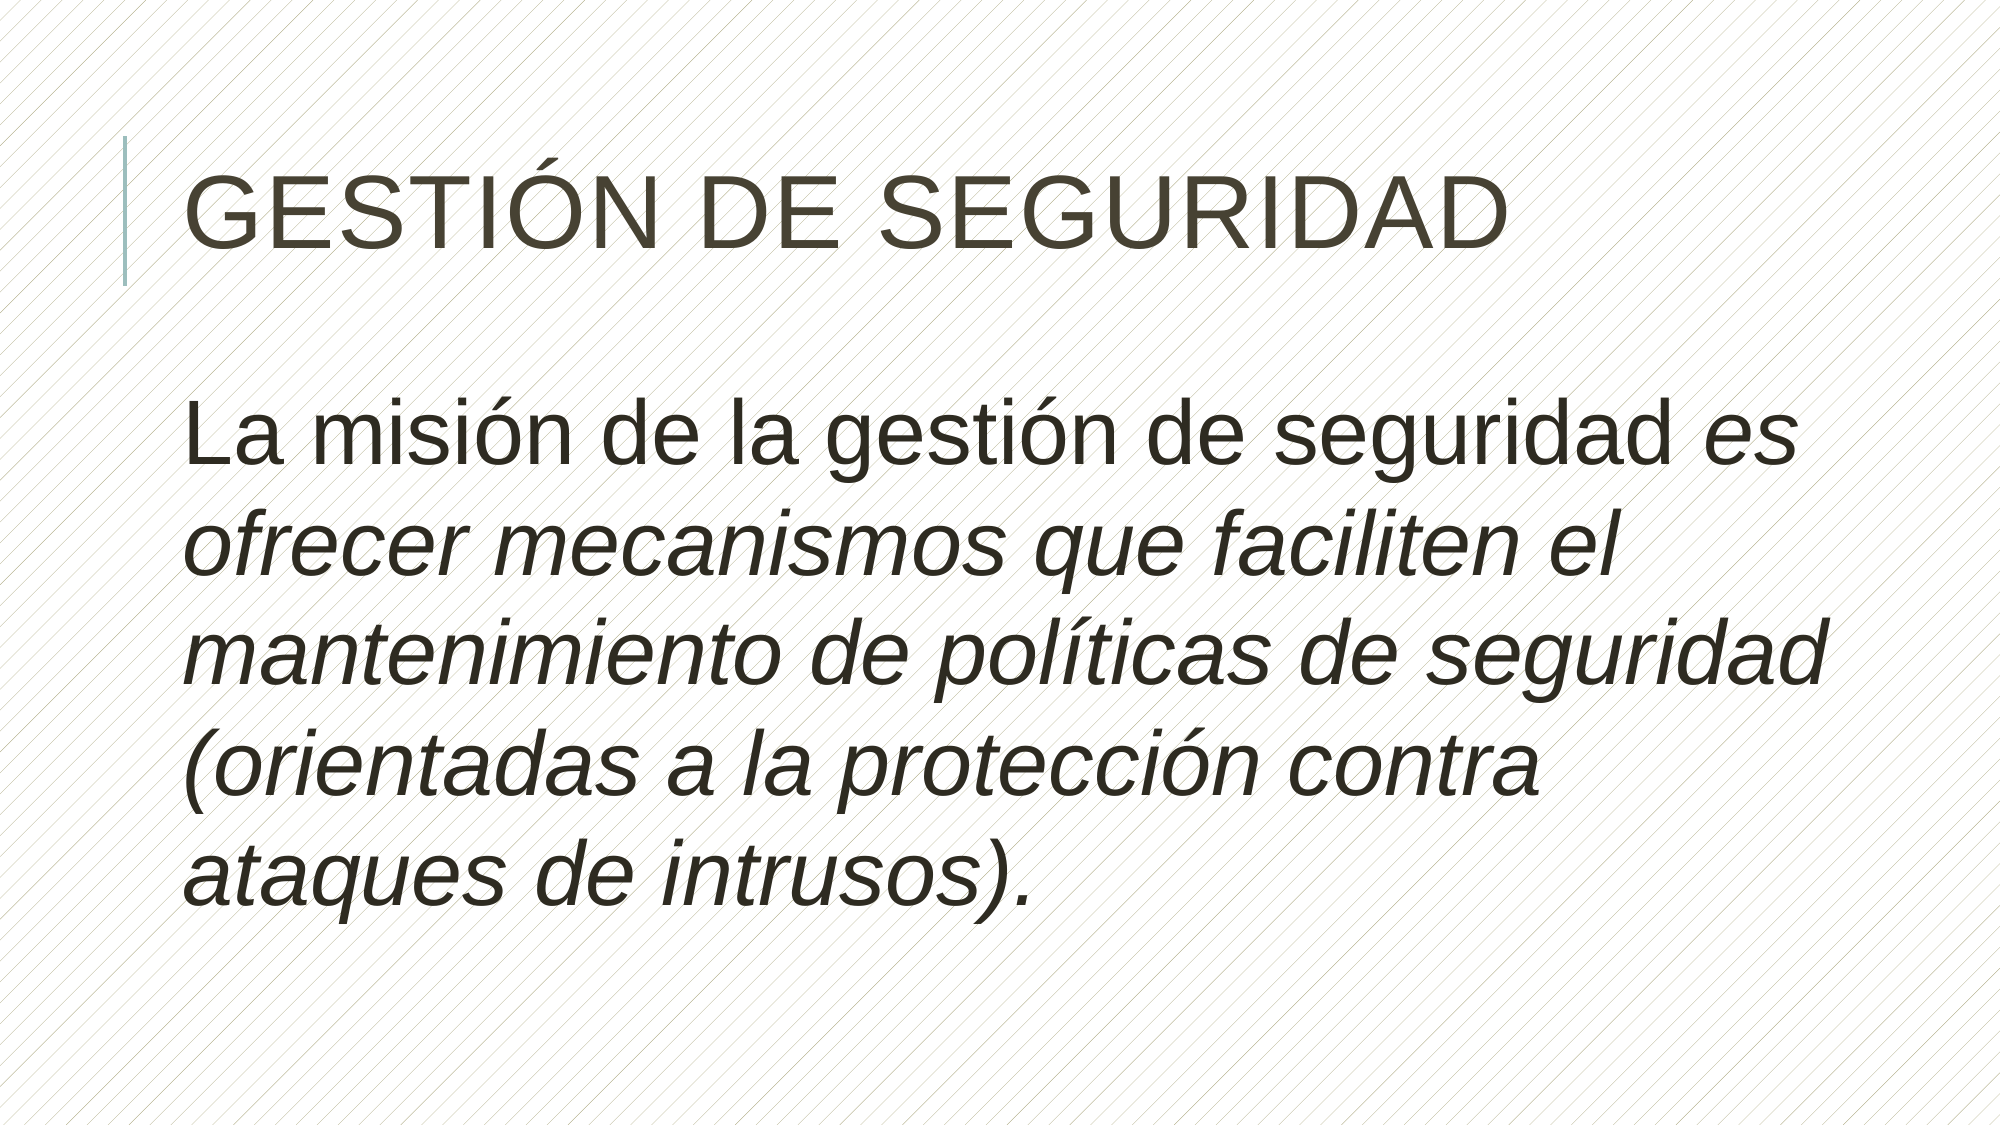

# Gestión de seguridad
La misión de la gestión de seguridad es ofrecer mecanismos que faciliten el mantenimiento de políticas de seguridad (orientadas a la protección contra ataques de intrusos).